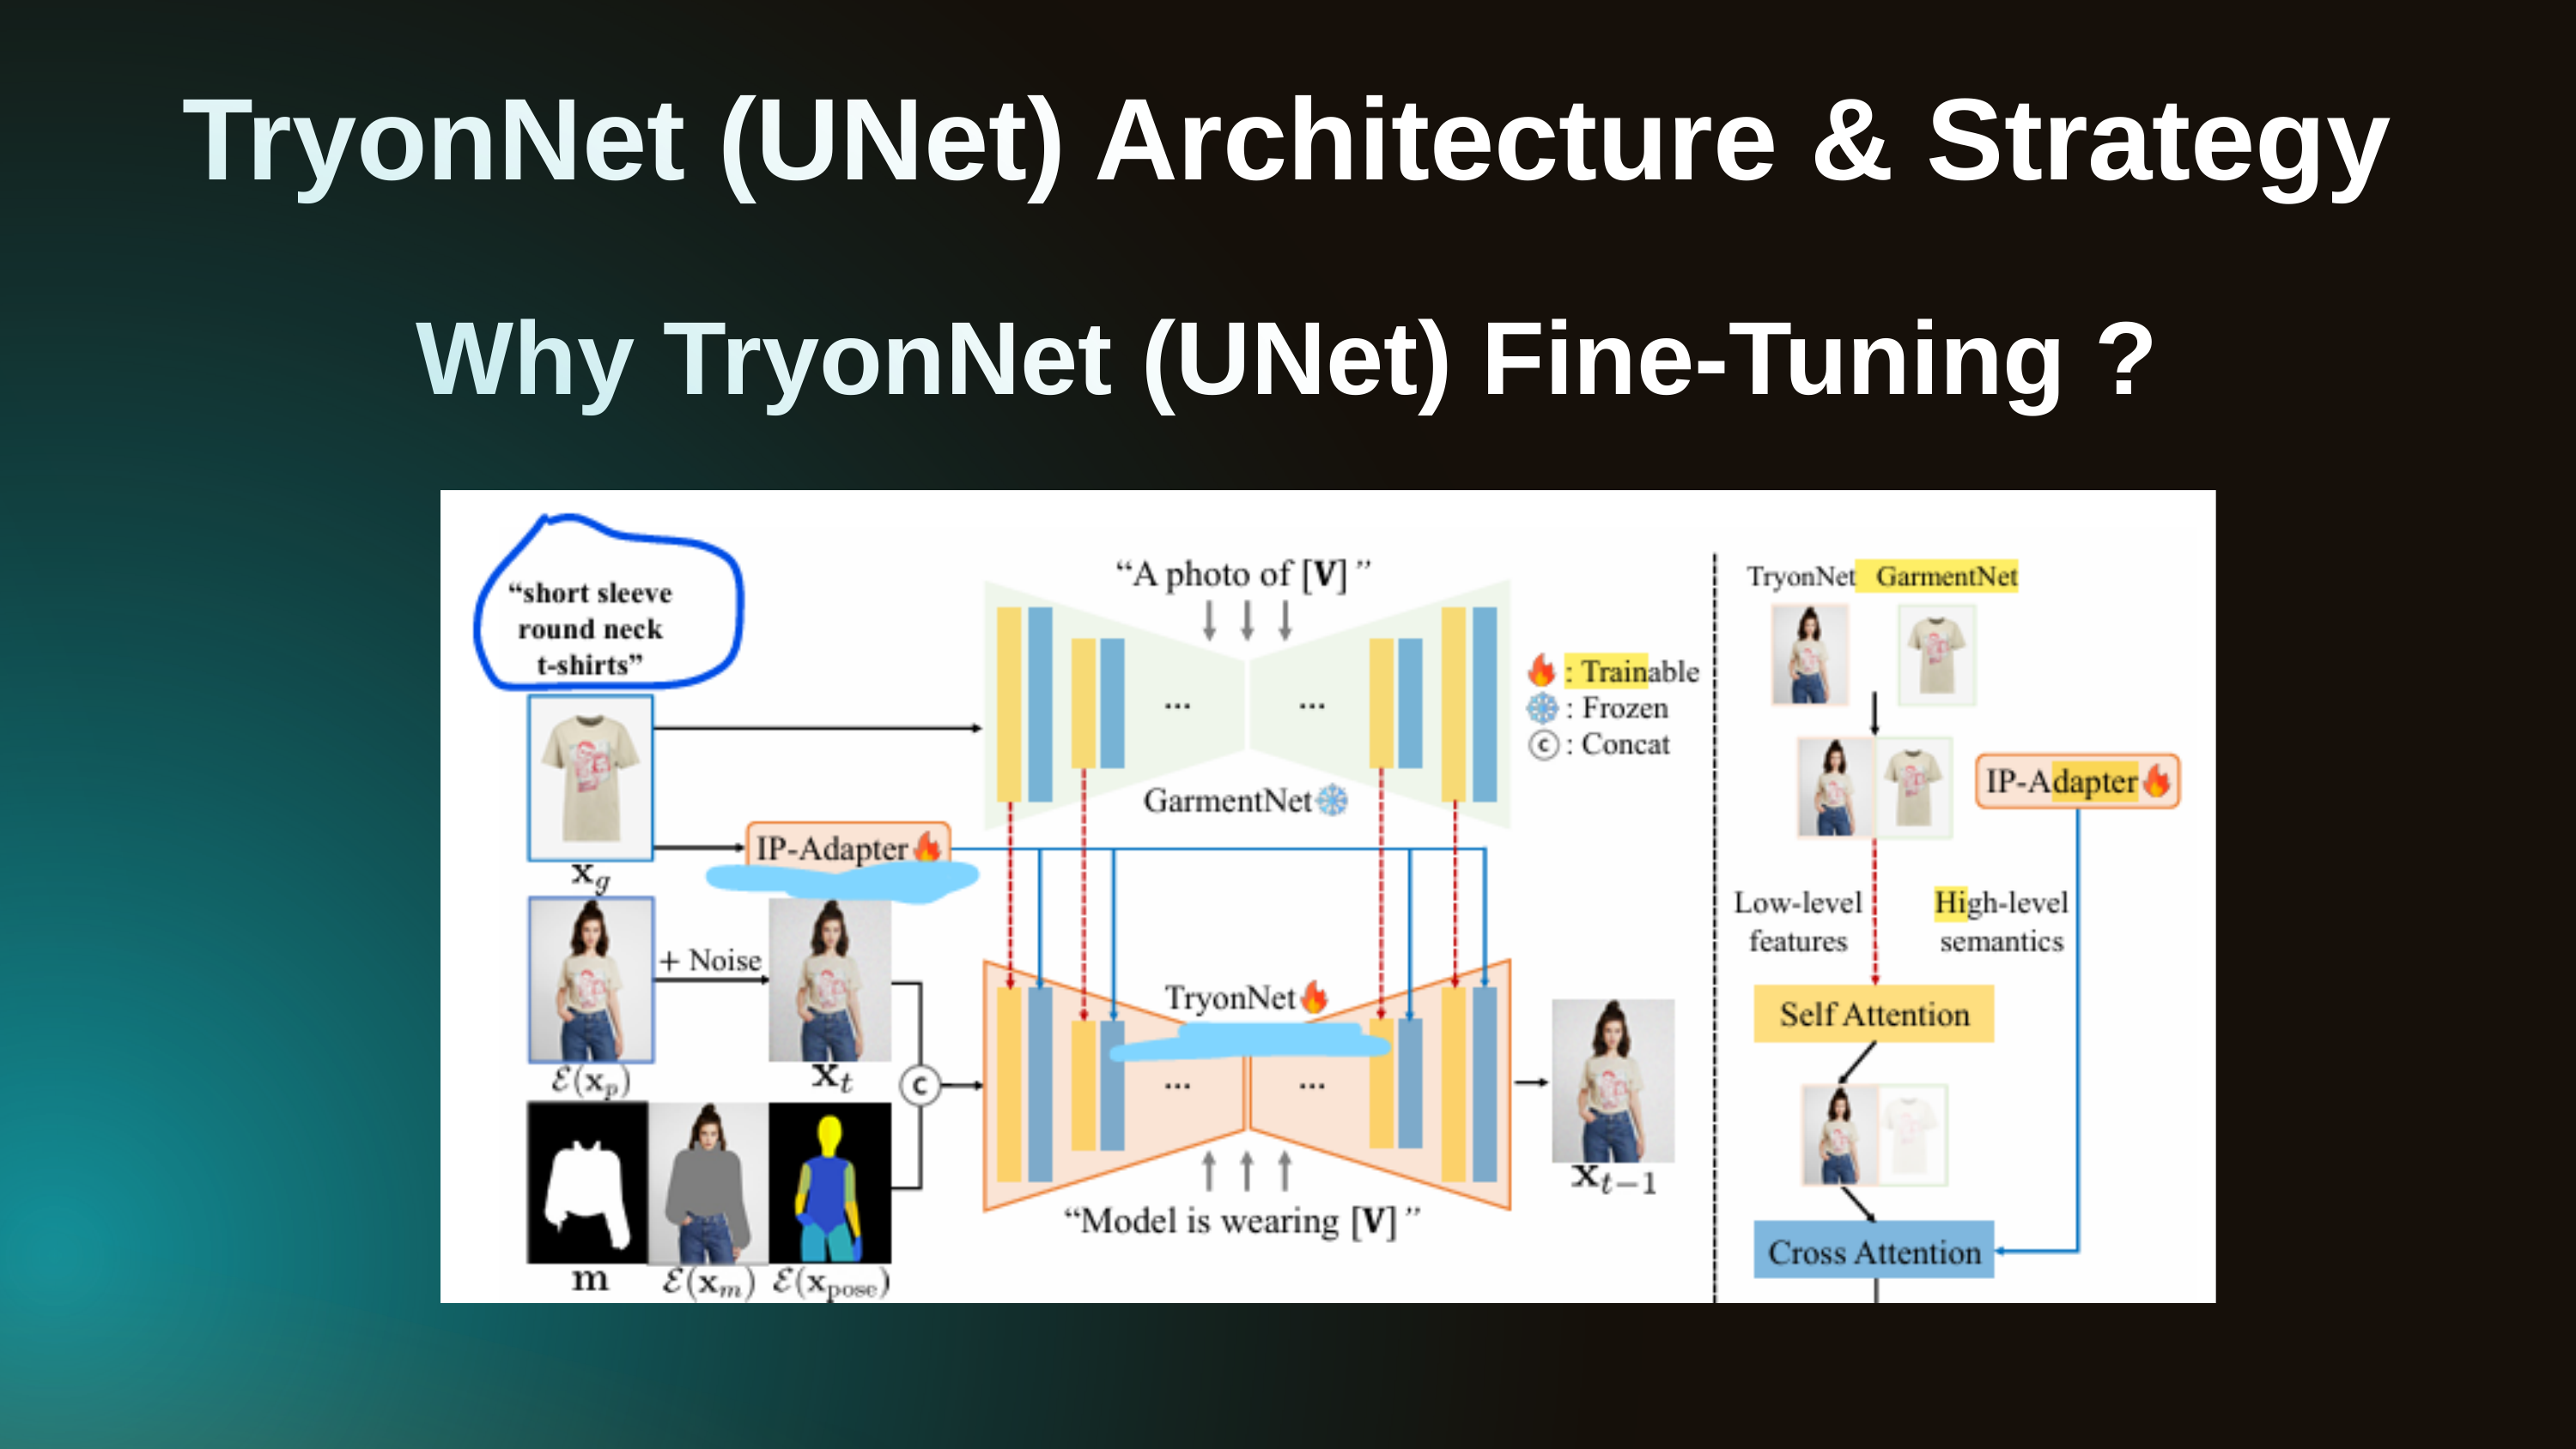

TryonNet (UNet) Architecture & Strategy
Why TryonNet (UNet) Fine-Tuning ?